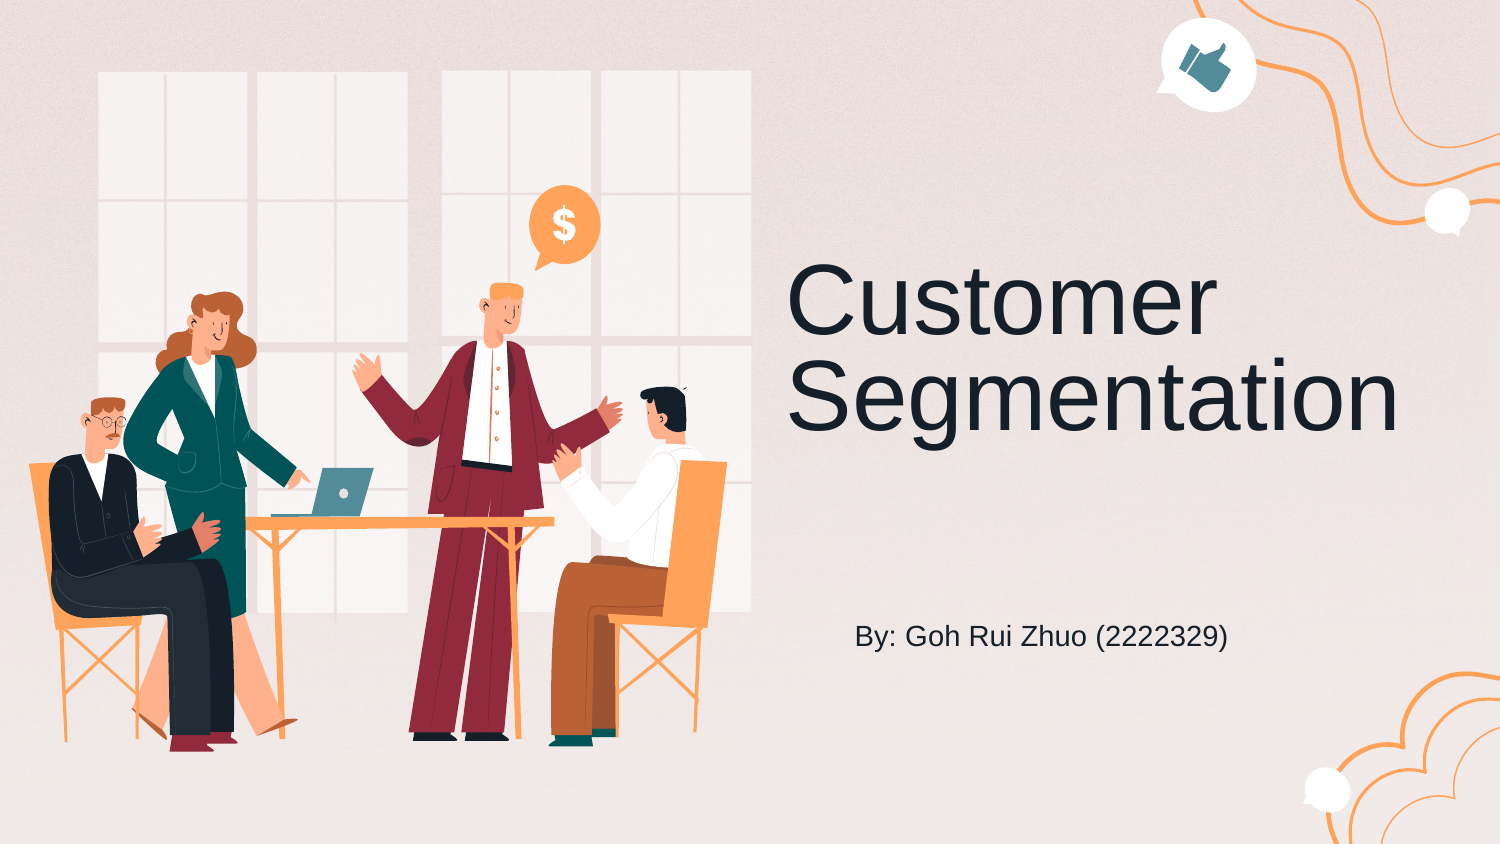

Customer Segmentation

By: Goh Rui Zhuo (2222329)